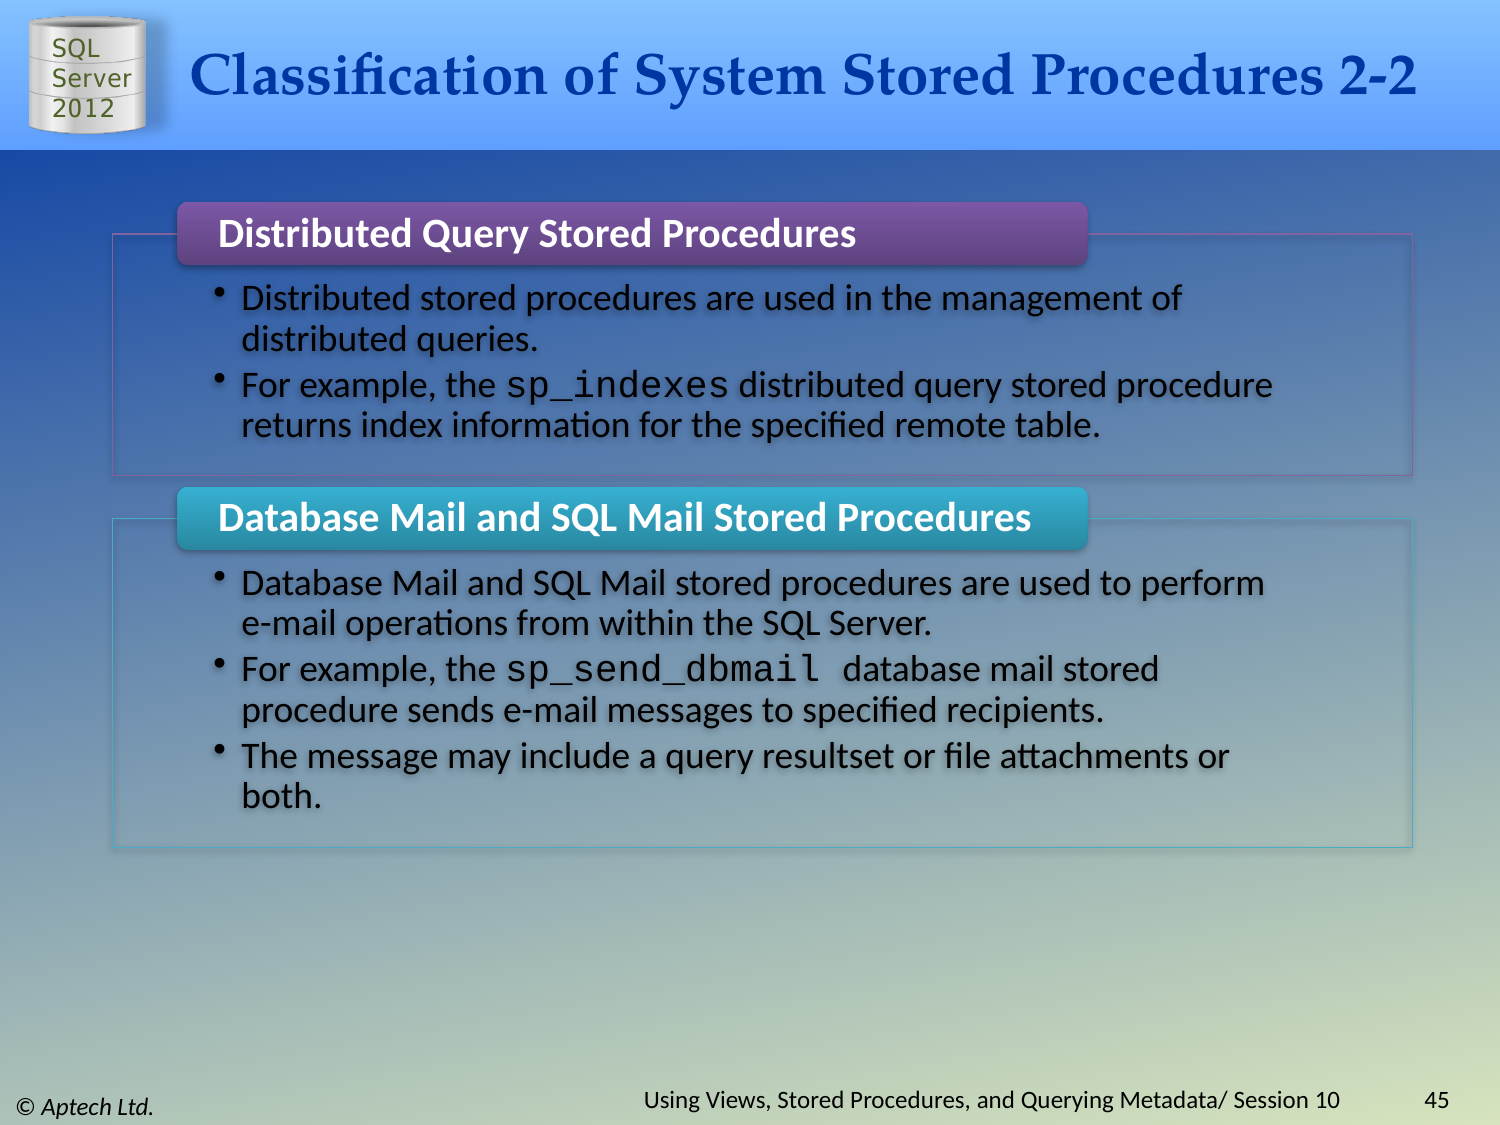

# Classification of System Stored Procedures 2-2
Distributed stored procedures are used in the management of distributed queries.
For example, the sp_indexes distributed query stored procedure returns index information for the specified remote table.
Distributed Query Stored Procedures
Database Mail and SQL Mail stored procedures are used to perform
e-mail operations from within the SQL Server.
For example, the sp_send_dbmail database mail stored procedure sends e-mail messages to specified recipients.
The message may include a query resultset or file attachments or both.
Database Mail and SQL Mail Stored Procedures
Using Views, Stored Procedures, and Querying Metadata/ Session 10
45